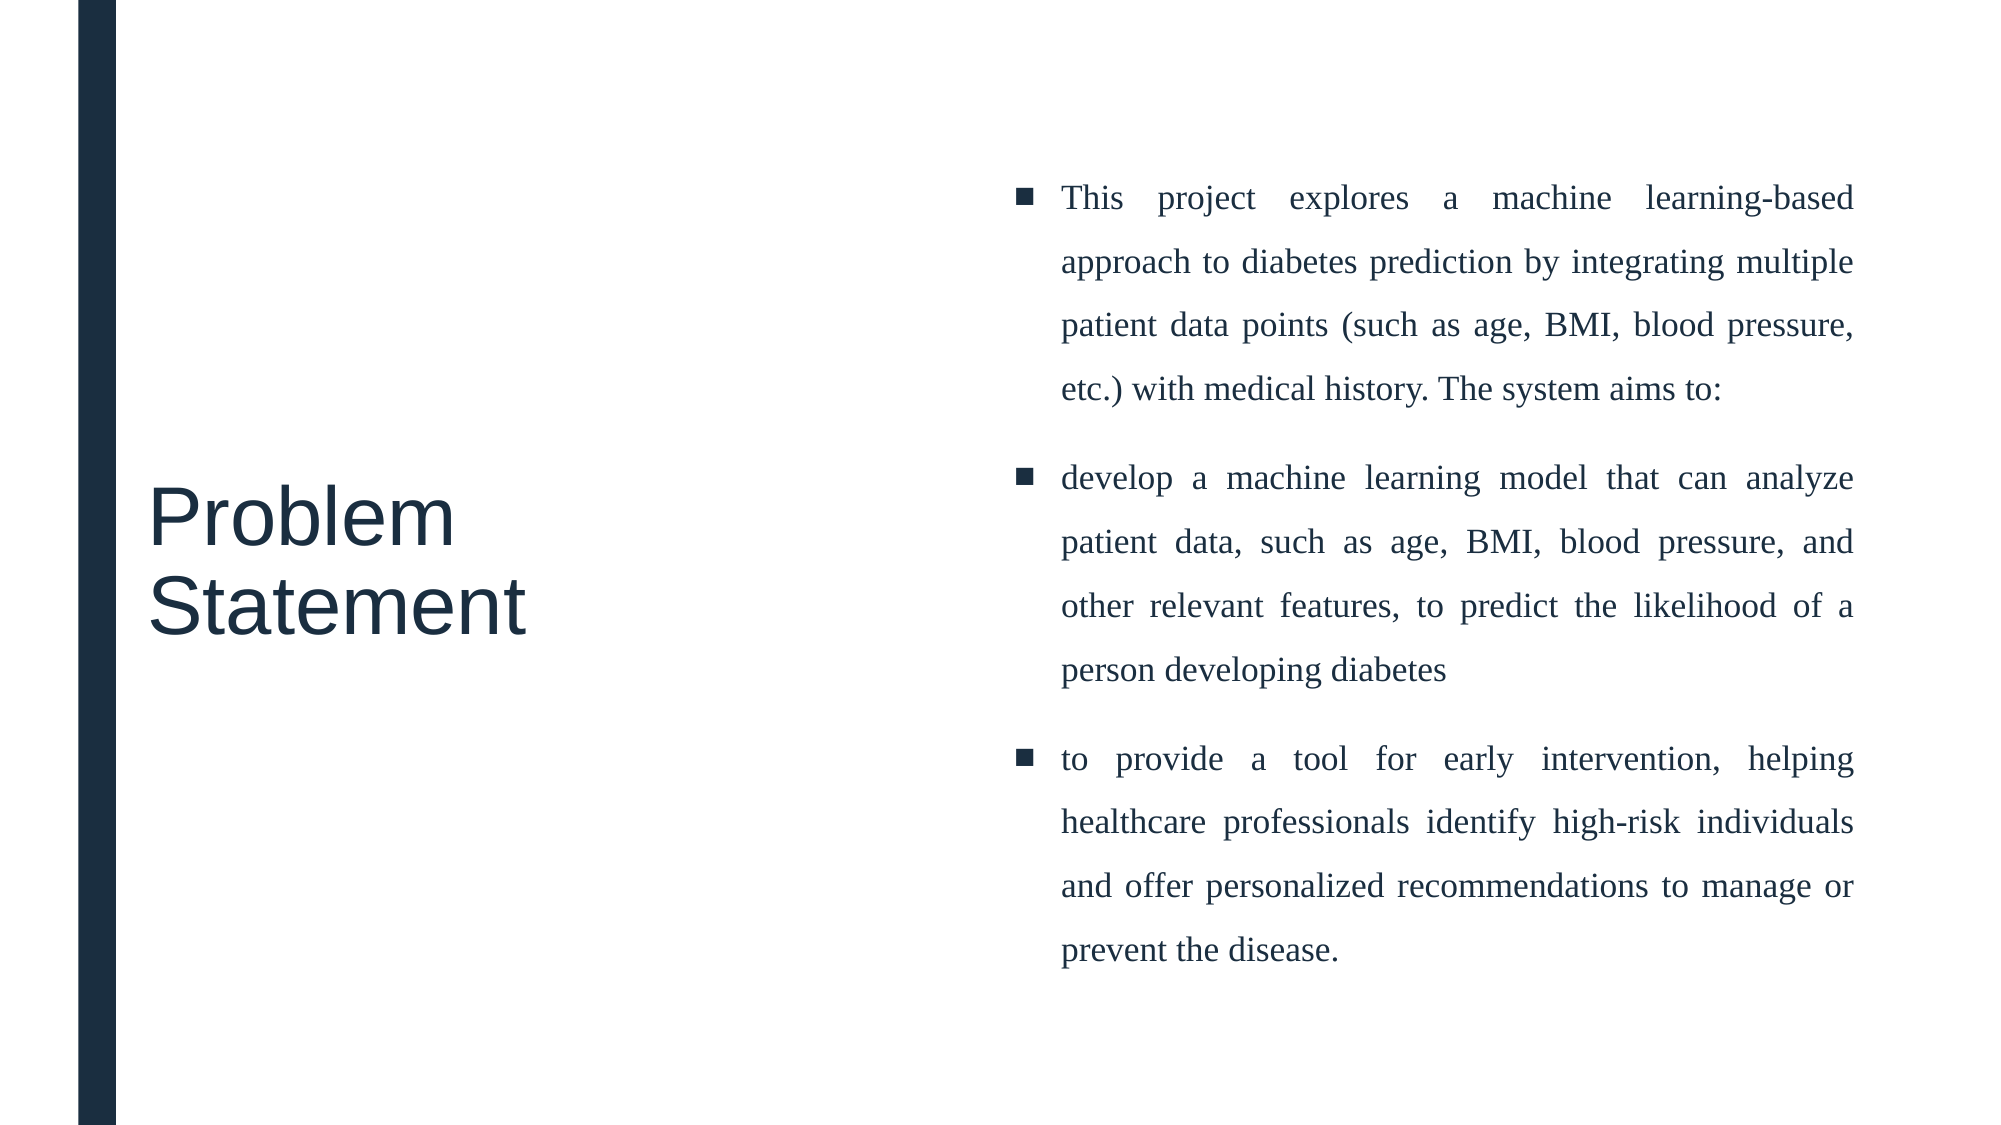

This project explores a machine learning-based approach to diabetes prediction by integrating multiple patient data points (such as age, BMI, blood pressure, etc.) with medical history. The system aims to:
develop a machine learning model that can analyze patient data, such as age, BMI, blood pressure, and other relevant features, to predict the likelihood of a person developing diabetes
to provide a tool for early intervention, helping healthcare professionals identify high-risk individuals and offer personalized recommendations to manage or prevent the disease.
# Problem Statement